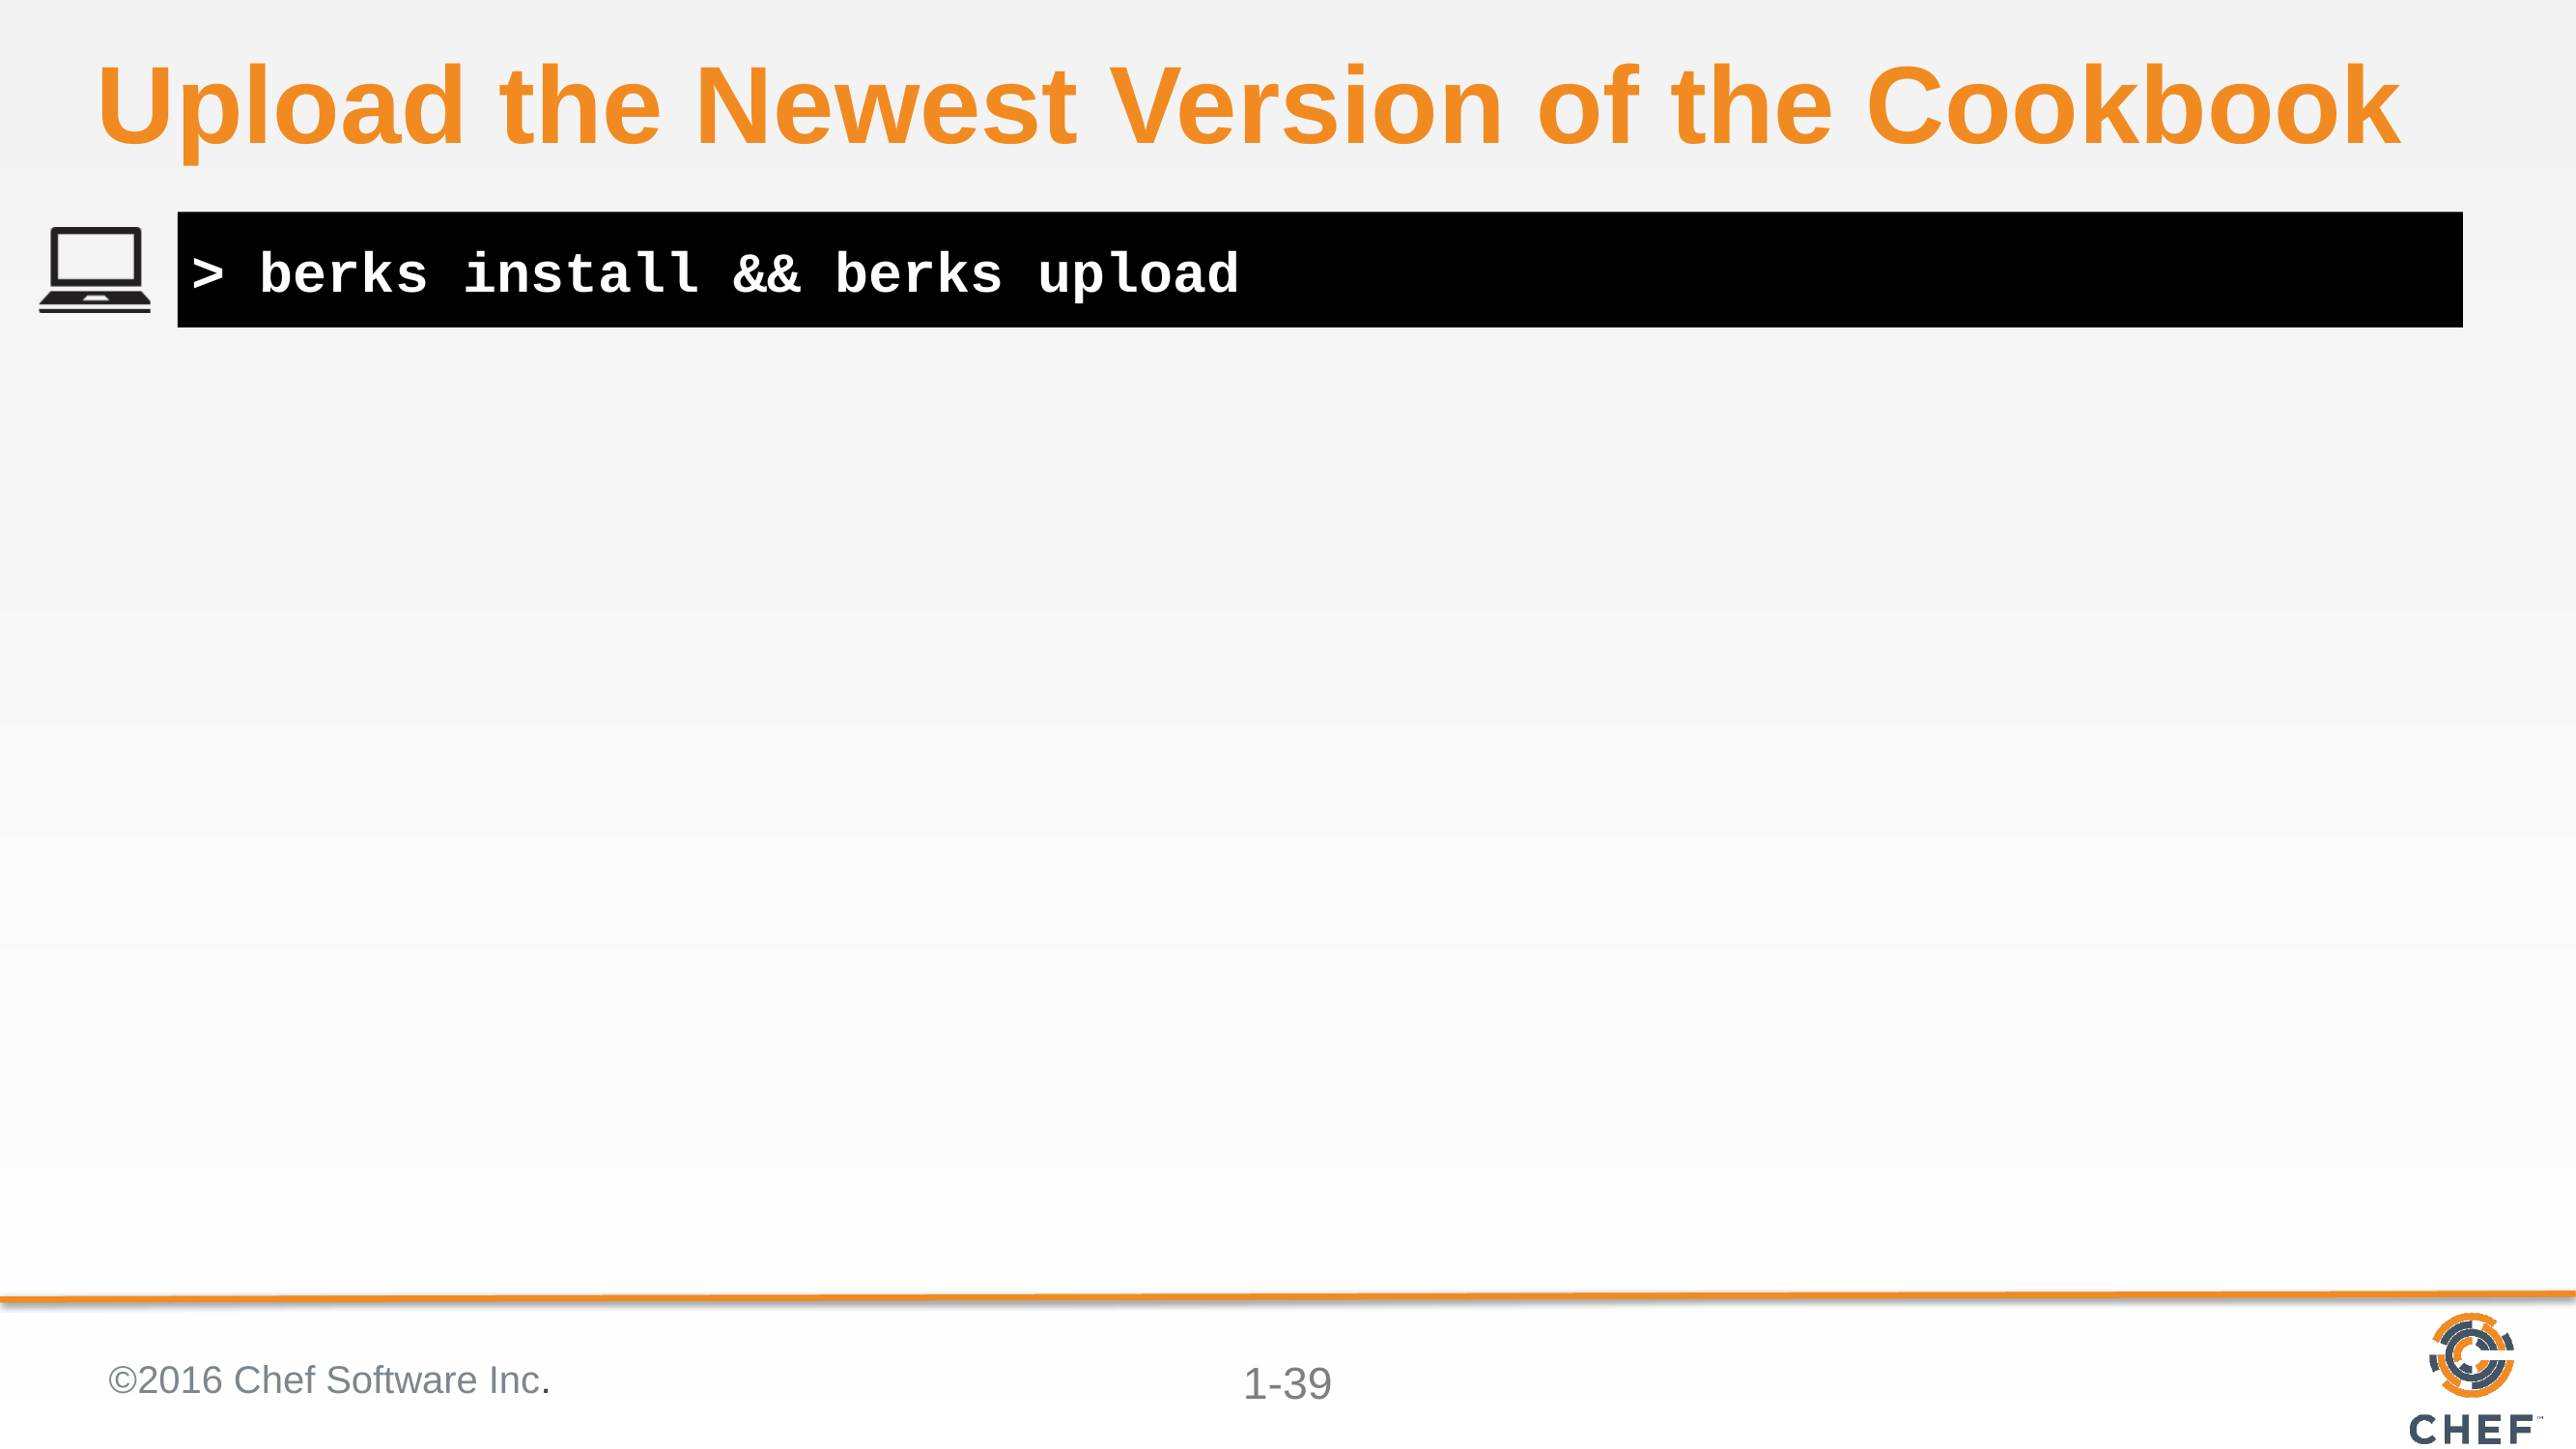

# Upload the Newest Version of the Cookbook
> berks install && berks upload